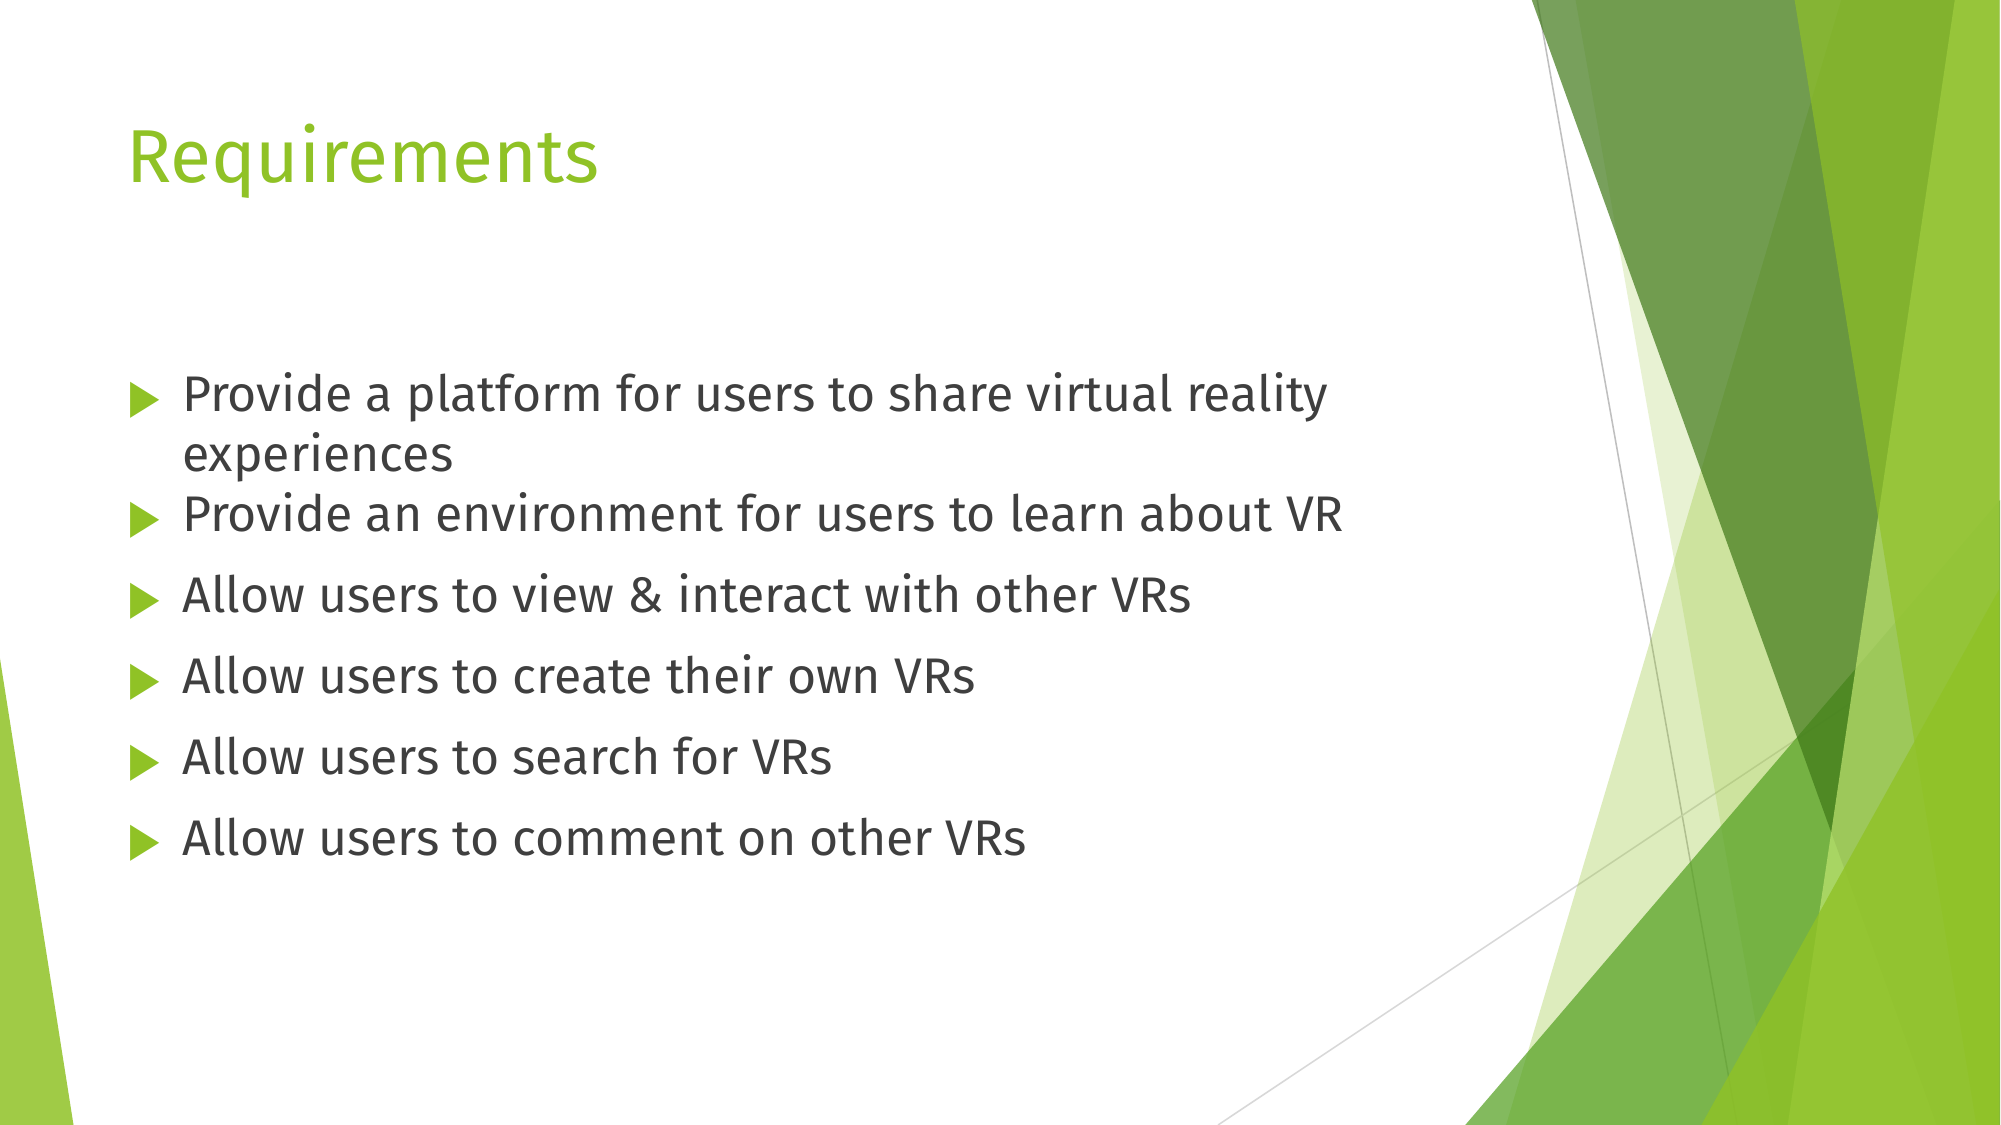

# Requirements
Provide a platform for users to share virtual reality experiences
Provide an environment for users to learn about VR
Allow users to view & interact with other VRs
Allow users to create their own VRs
Allow users to search for VRs
Allow users to comment on other VRs